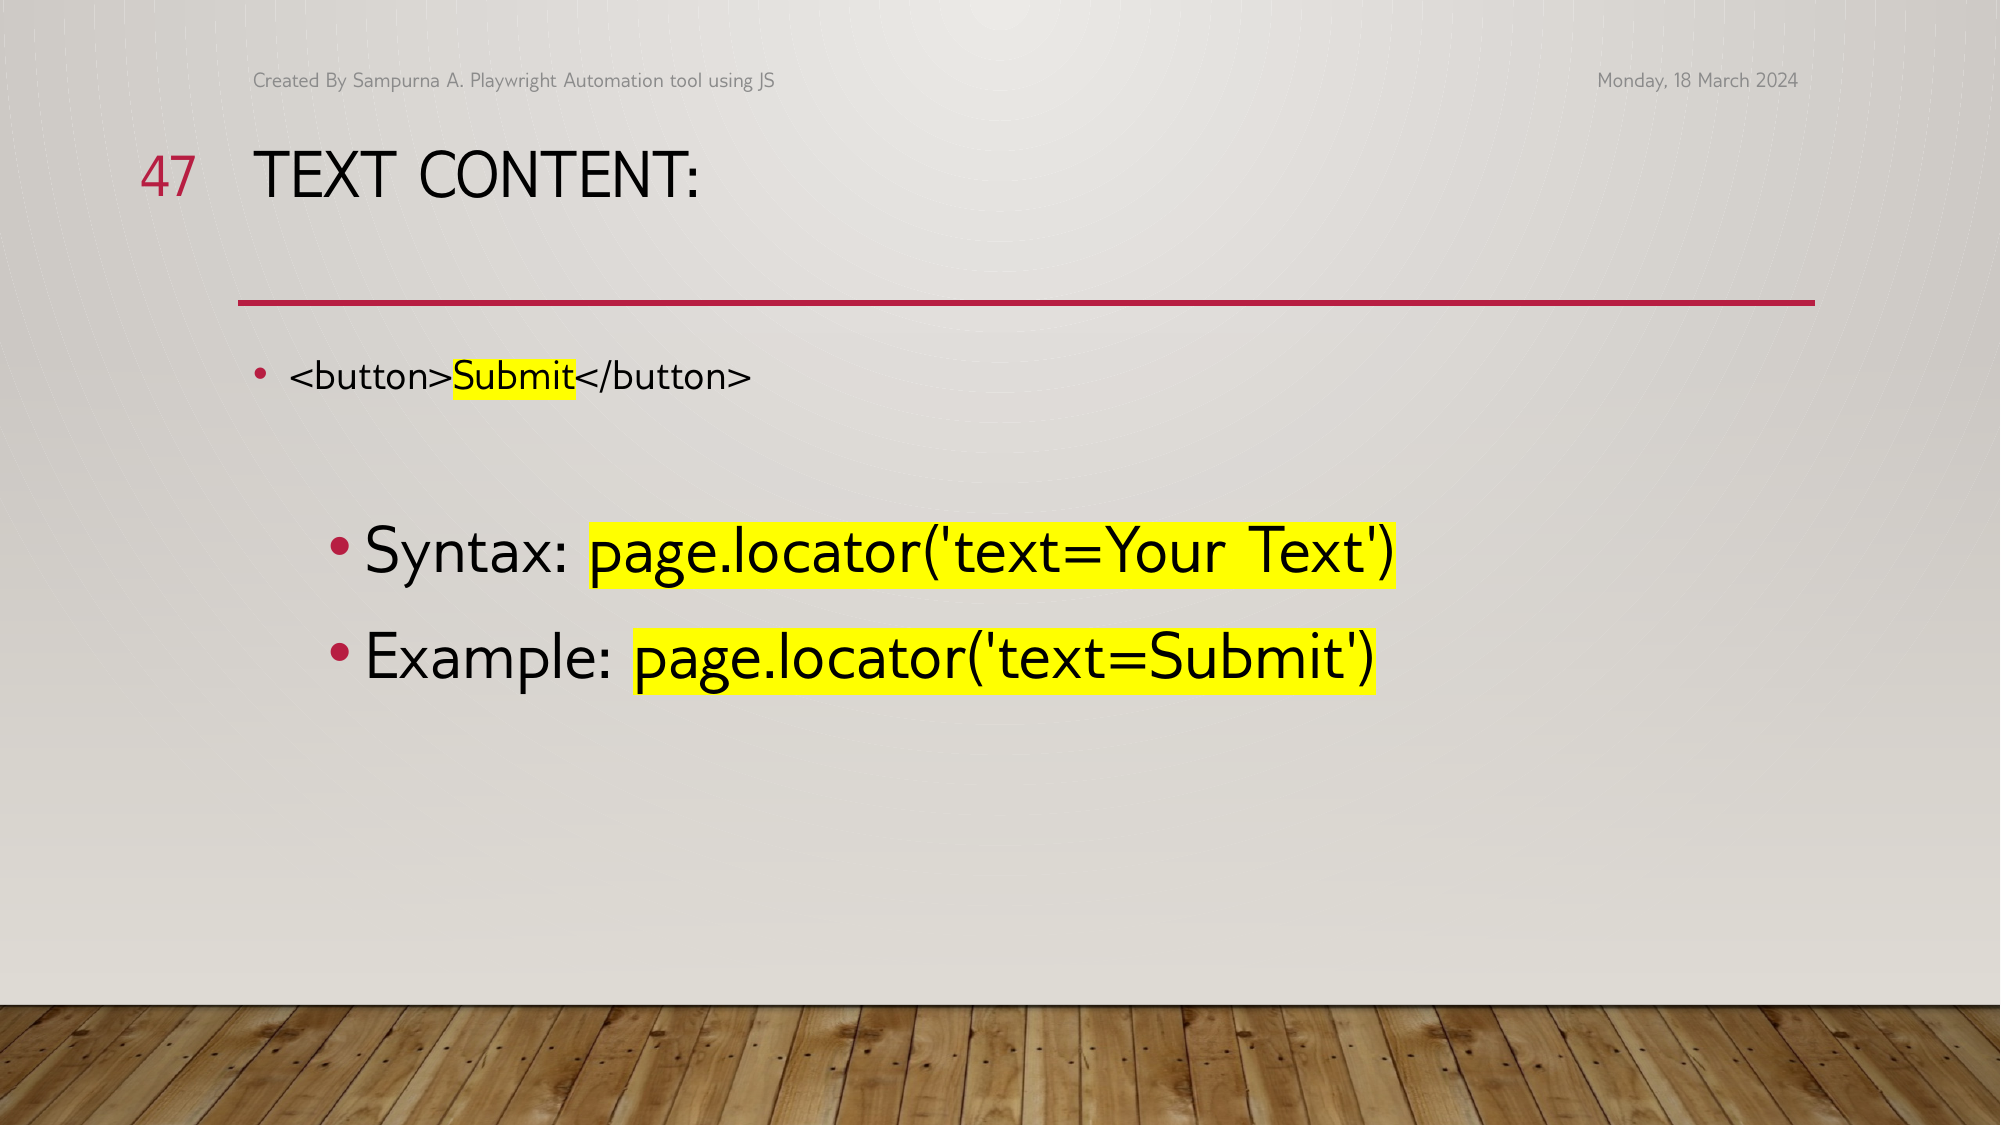

Created By Sampurna A. Playwright Automation tool using JS
Monday, 18 March 2024
47
# Text Content:
<button>Submit</button>

Syntax: page.locator('text=Your Text')
Example: page.locator('text=Submit')